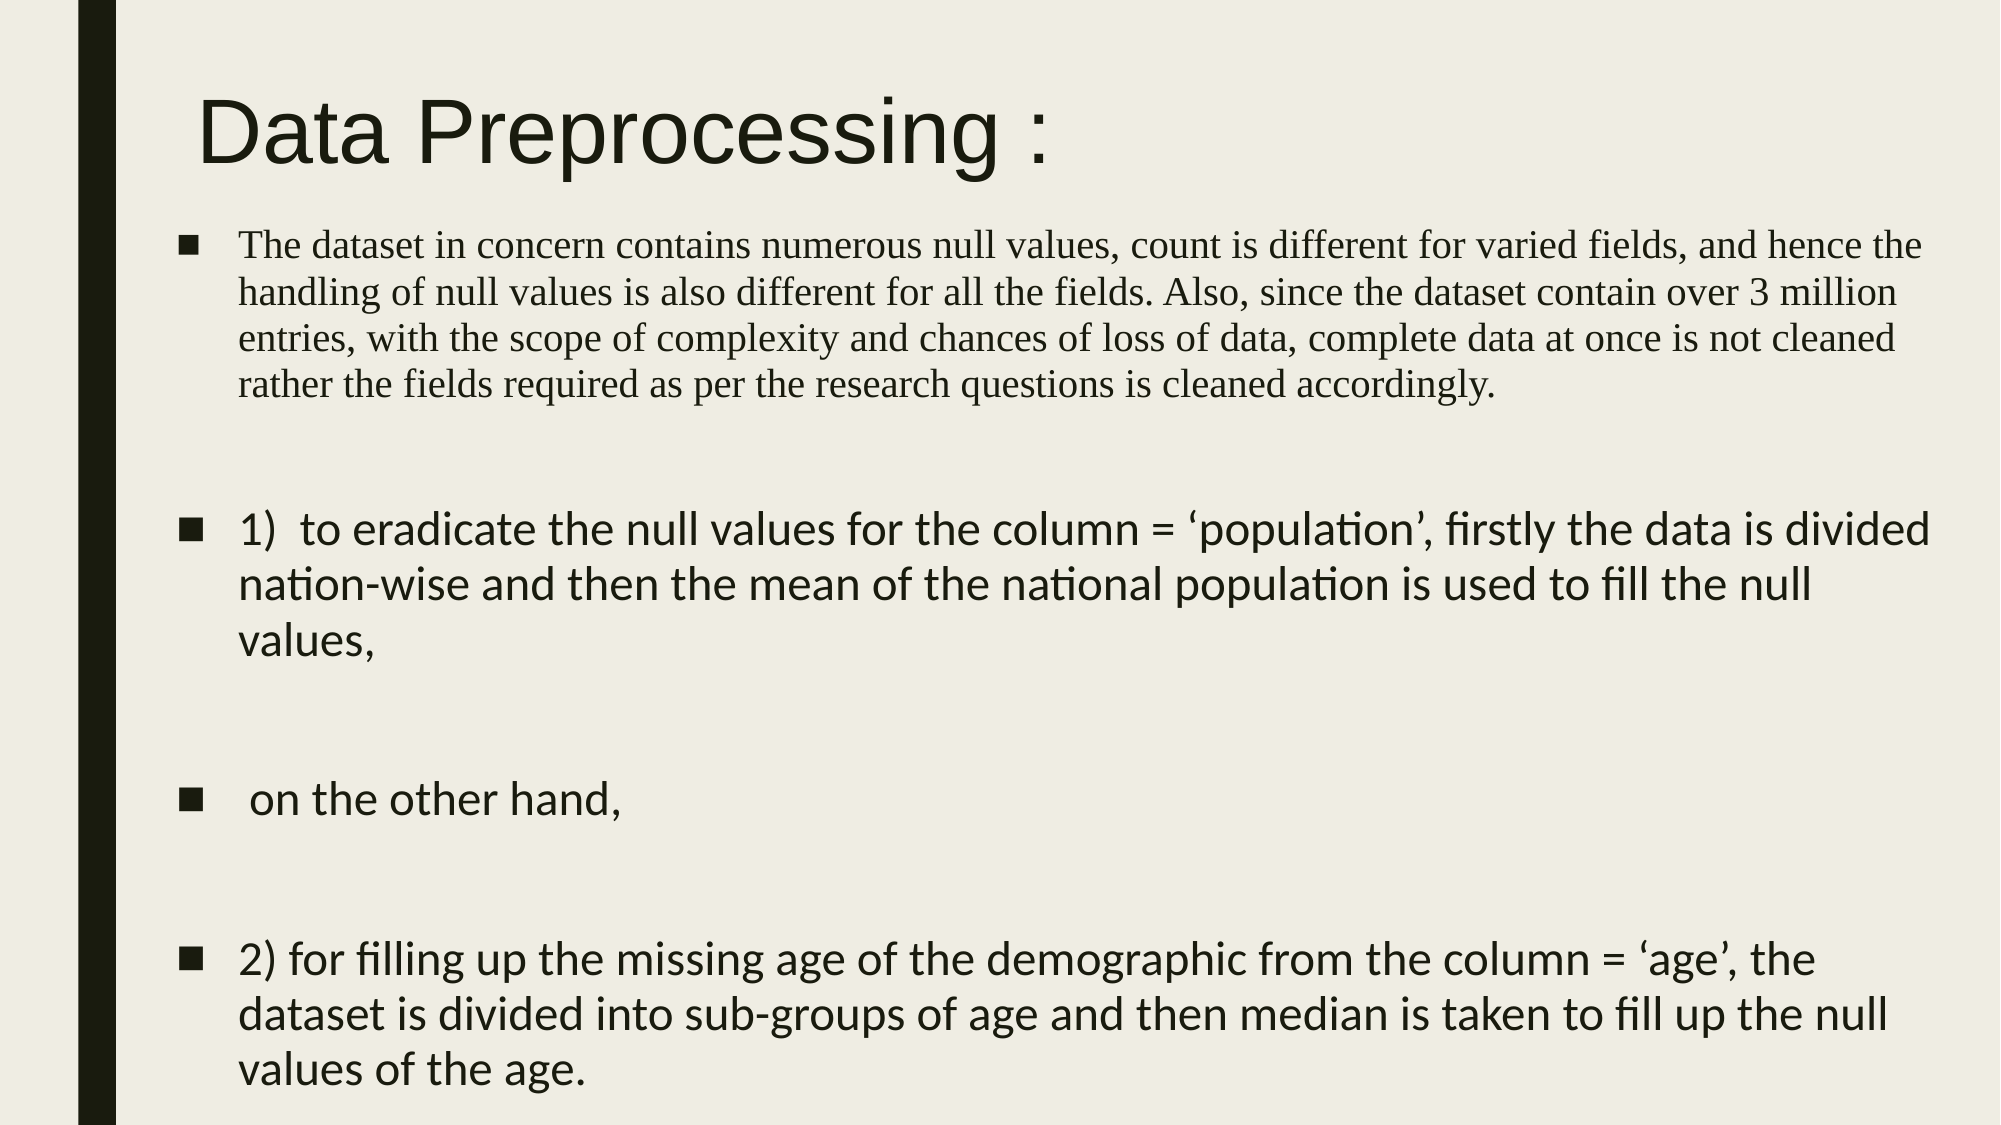

# Data Preprocessing :
The dataset in concern contains numerous null values, count is different for varied fields, and hence the handling of null values is also different for all the fields. Also, since the dataset contain over 3 million entries, with the scope of complexity and chances of loss of data, complete data at once is not cleaned rather the fields required as per the research questions is cleaned accordingly.

1)  to eradicate the null values for the column = ‘population’, firstly the data is divided nation-wise and then the mean of the national population is used to fill the null values,

 on the other hand,

2) for filling up the missing age of the demographic from the column = ‘age’, the dataset is divided into sub-groups of age and then median is taken to fill up the null values of the age.